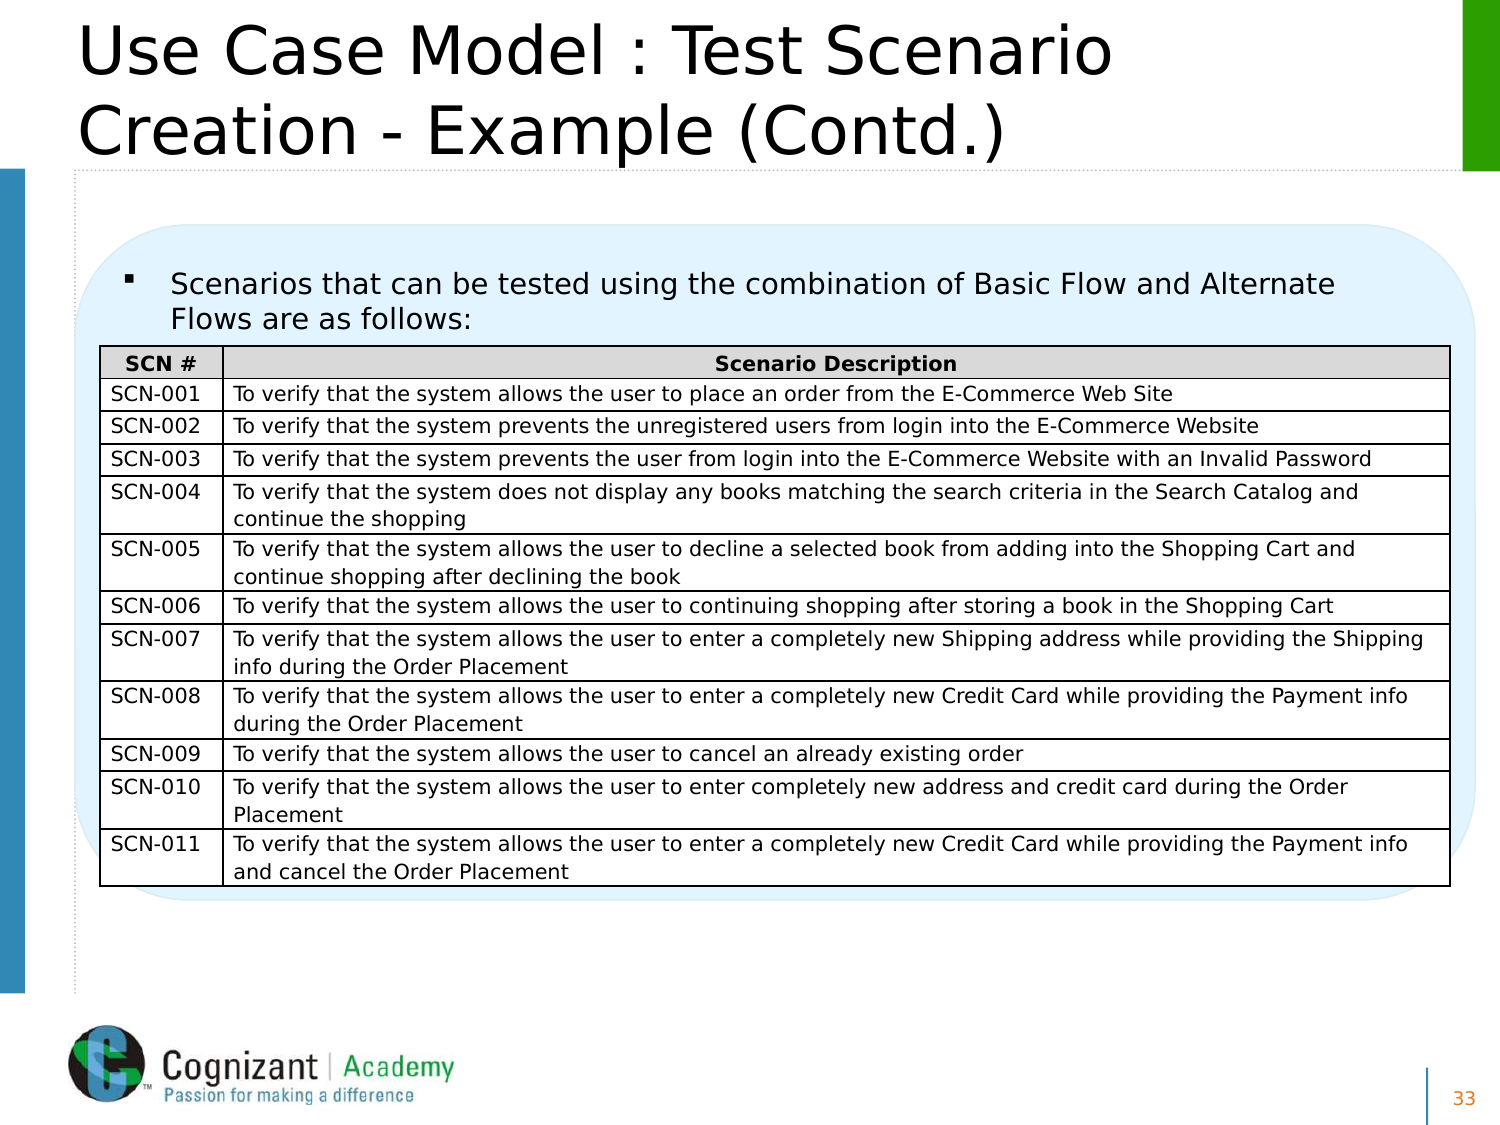

# Use Case Model : Test Scenario Creation - Example (Contd.)
Scenarios that can be tested using the combination of Basic Flow and Alternate Flows are as follows:

| SCN # | Scenario Description |
| --- | --- |
| SCN-001 | To verify that the system allows the user to place an order from the E-Commerce Web Site |
| SCN-002 | To verify that the system prevents the unregistered users from login into the E-Commerce Website |
| SCN-003 | To verify that the system prevents the user from login into the E-Commerce Website with an Invalid Password |
| SCN-004 | To verify that the system does not display any books matching the search criteria in the Search Catalog and continue the shopping |
| SCN-005 | To verify that the system allows the user to decline a selected book from adding into the Shopping Cart and continue shopping after declining the book |
| SCN-006 | To verify that the system allows the user to continuing shopping after storing a book in the Shopping Cart |
| SCN-007 | To verify that the system allows the user to enter a completely new Shipping address while providing the Shipping info during the Order Placement |
| SCN-008 | To verify that the system allows the user to enter a completely new Credit Card while providing the Payment info during the Order Placement |
| SCN-009 | To verify that the system allows the user to cancel an already existing order |
| SCN-010 | To verify that the system allows the user to enter completely new address and credit card during the Order Placement |
| SCN-011 | To verify that the system allows the user to enter a completely new Credit Card while providing the Payment info and cancel the Order Placement |
33